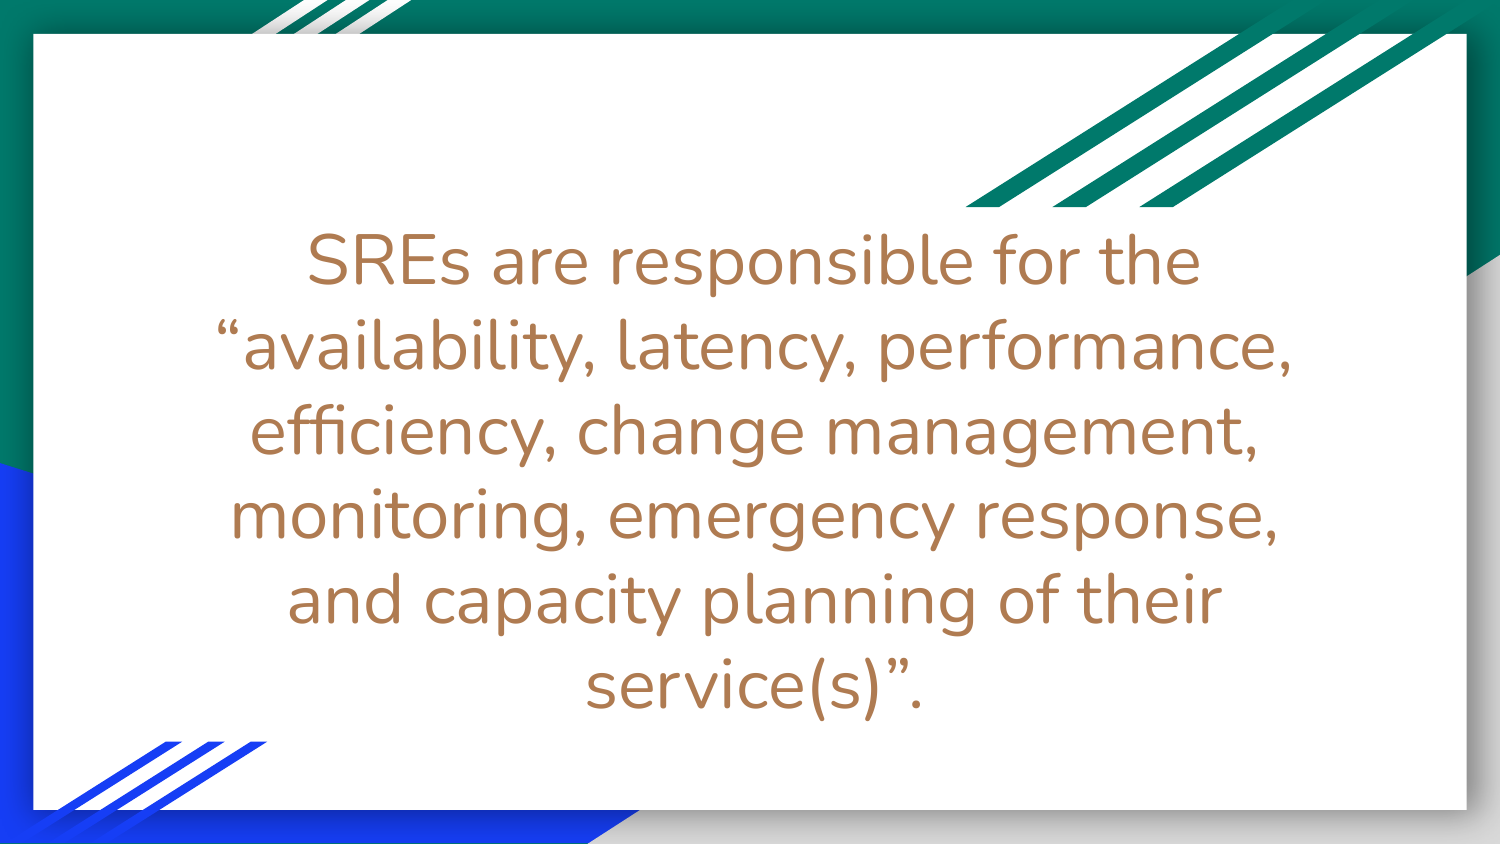

# SREs are responsible for the “availability, latency, performance, efficiency, change management, monitoring, emergency response, and capacity planning of their service(s)”.